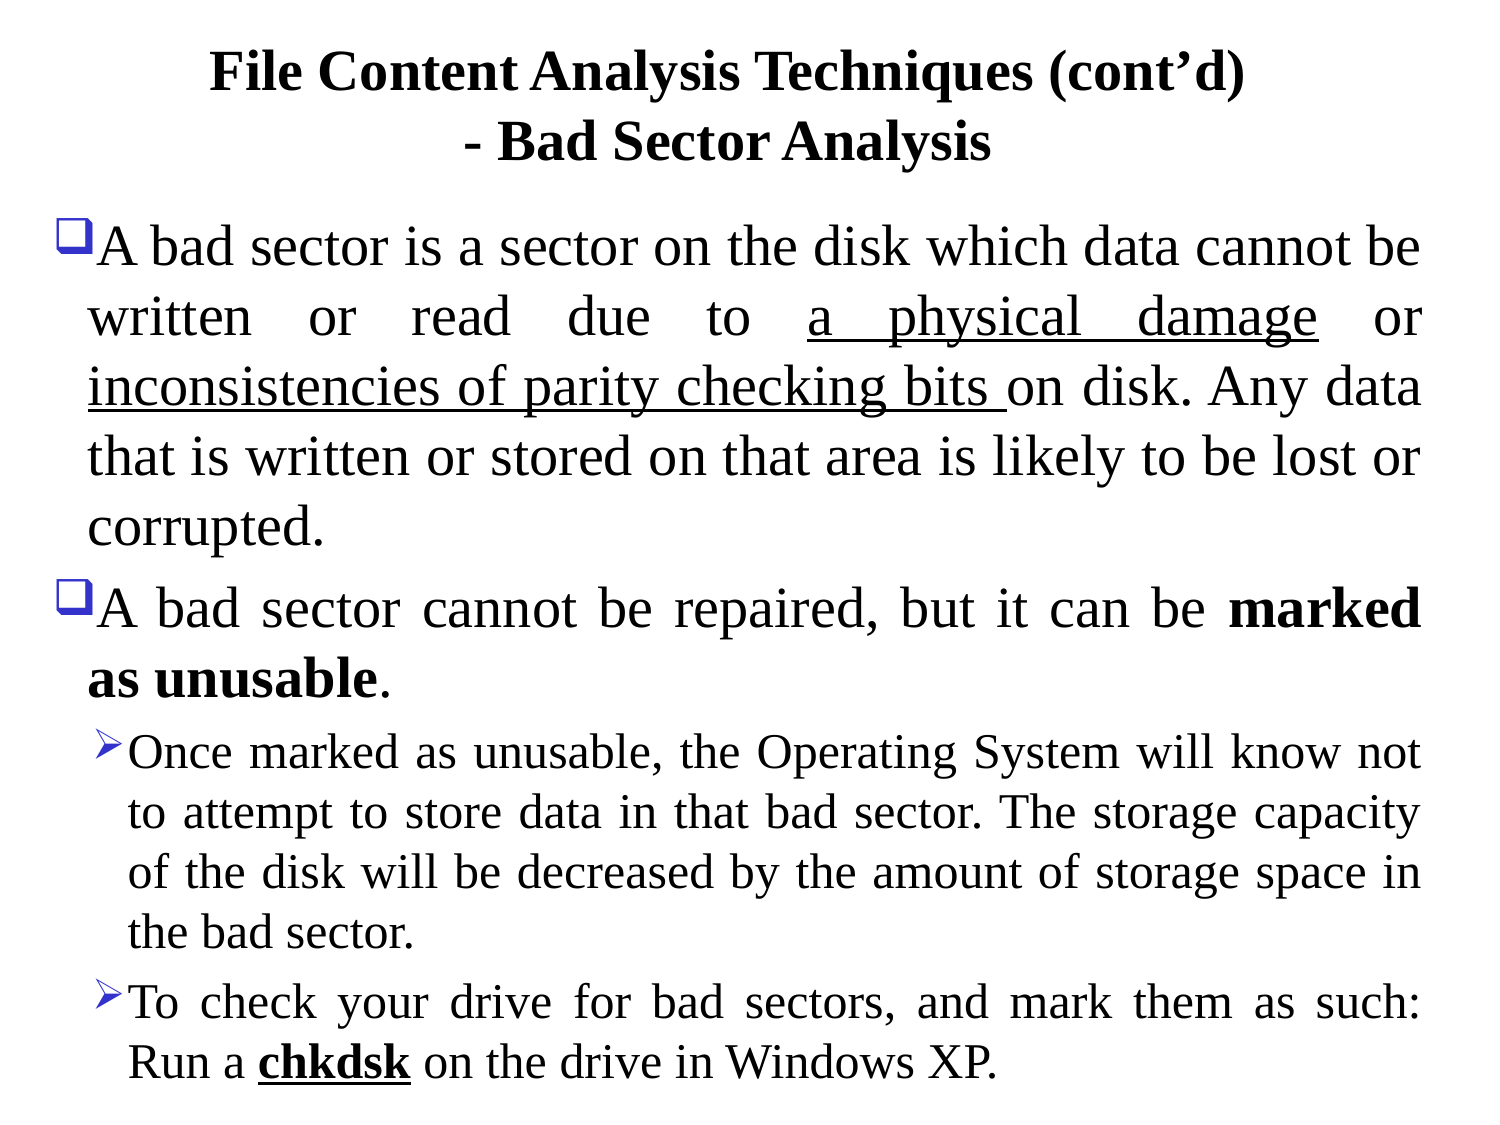

File Content Analysis Techniques (cont’d)
- Bad Sector Analysis
A bad sector is a sector on the disk which data cannot be written or read due to a physical damage or inconsistencies of parity checking bits on disk. Any data that is written or stored on that area is likely to be lost or corrupted.
A bad sector cannot be repaired, but it can be marked as unusable.
Once marked as unusable, the Operating System will know not to attempt to store data in that bad sector. The storage capacity of the disk will be decreased by the amount of storage space in the bad sector.
To check your drive for bad sectors, and mark them as such: Run a chkdsk on the drive in Windows XP.
40